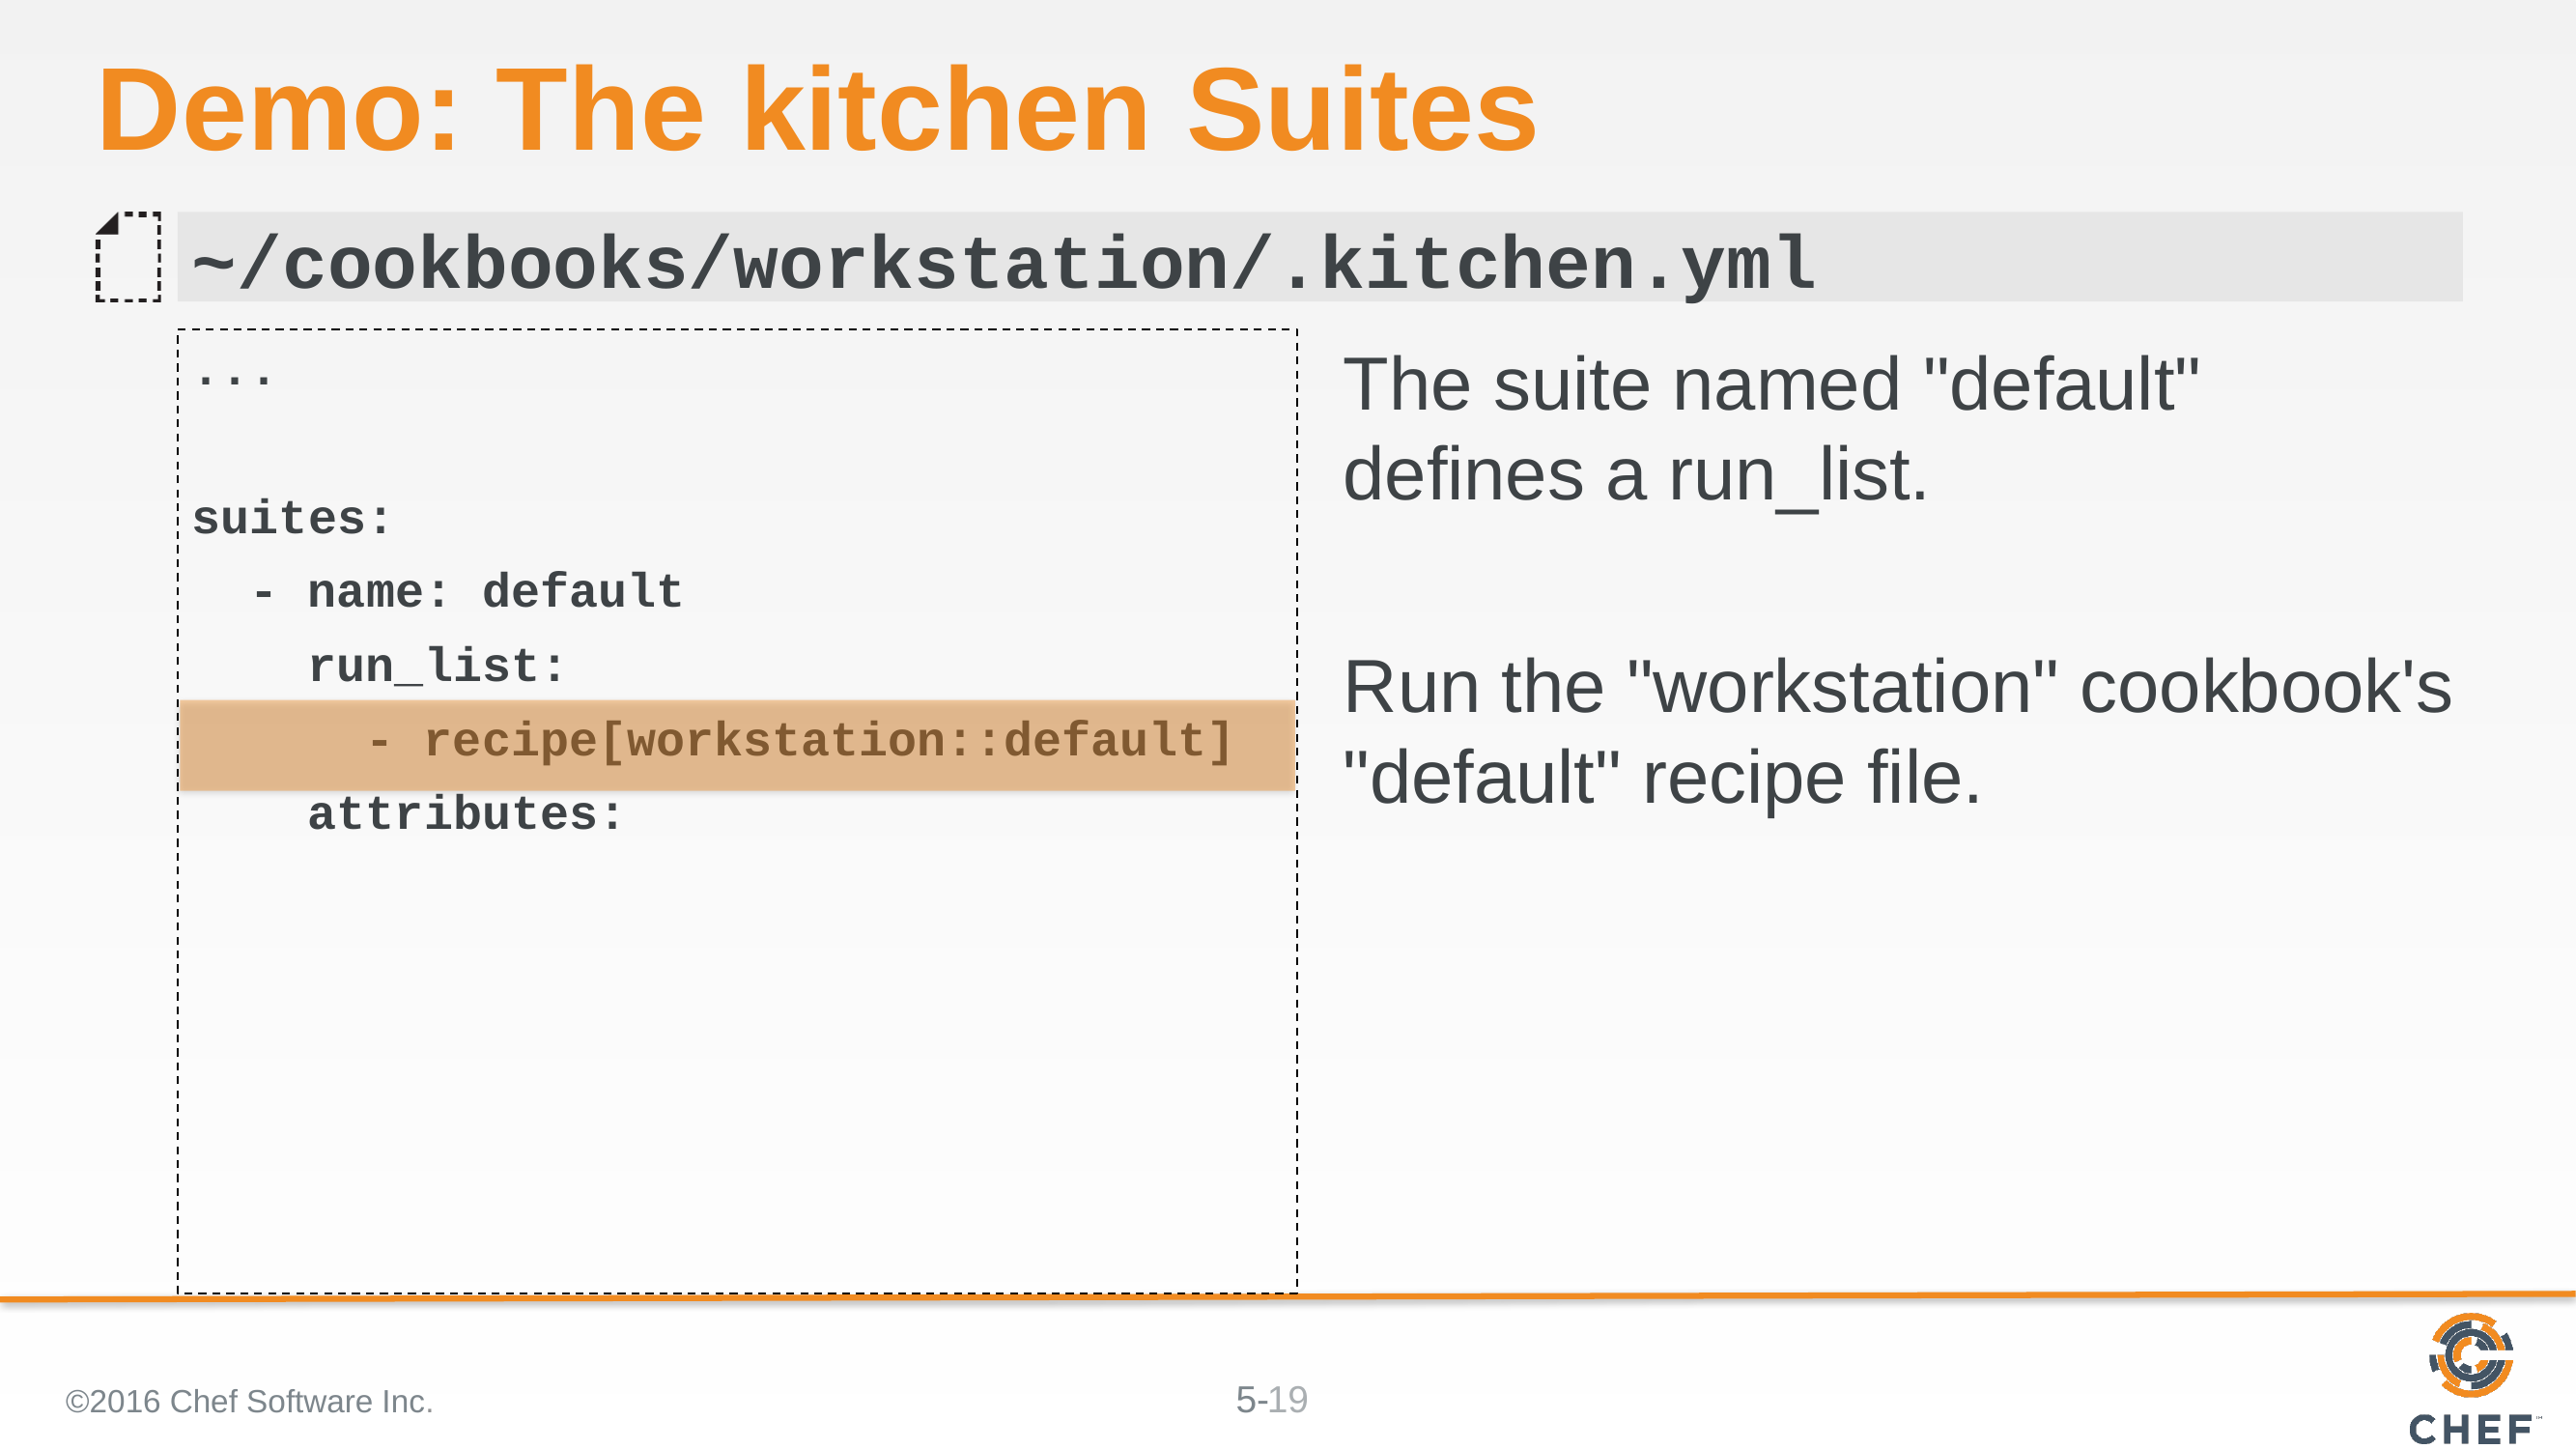

# Demo: The kitchen Suites
~/cookbooks/workstation/.kitchen.yml
...

suites:
  - name: default
    run_list:
      - recipe[workstation::default]
    attributes:
The suite named "default" defines a run_list.

Run the "workstation" cookbook's "default" recipe file.

©2016 Chef Software Inc.
19